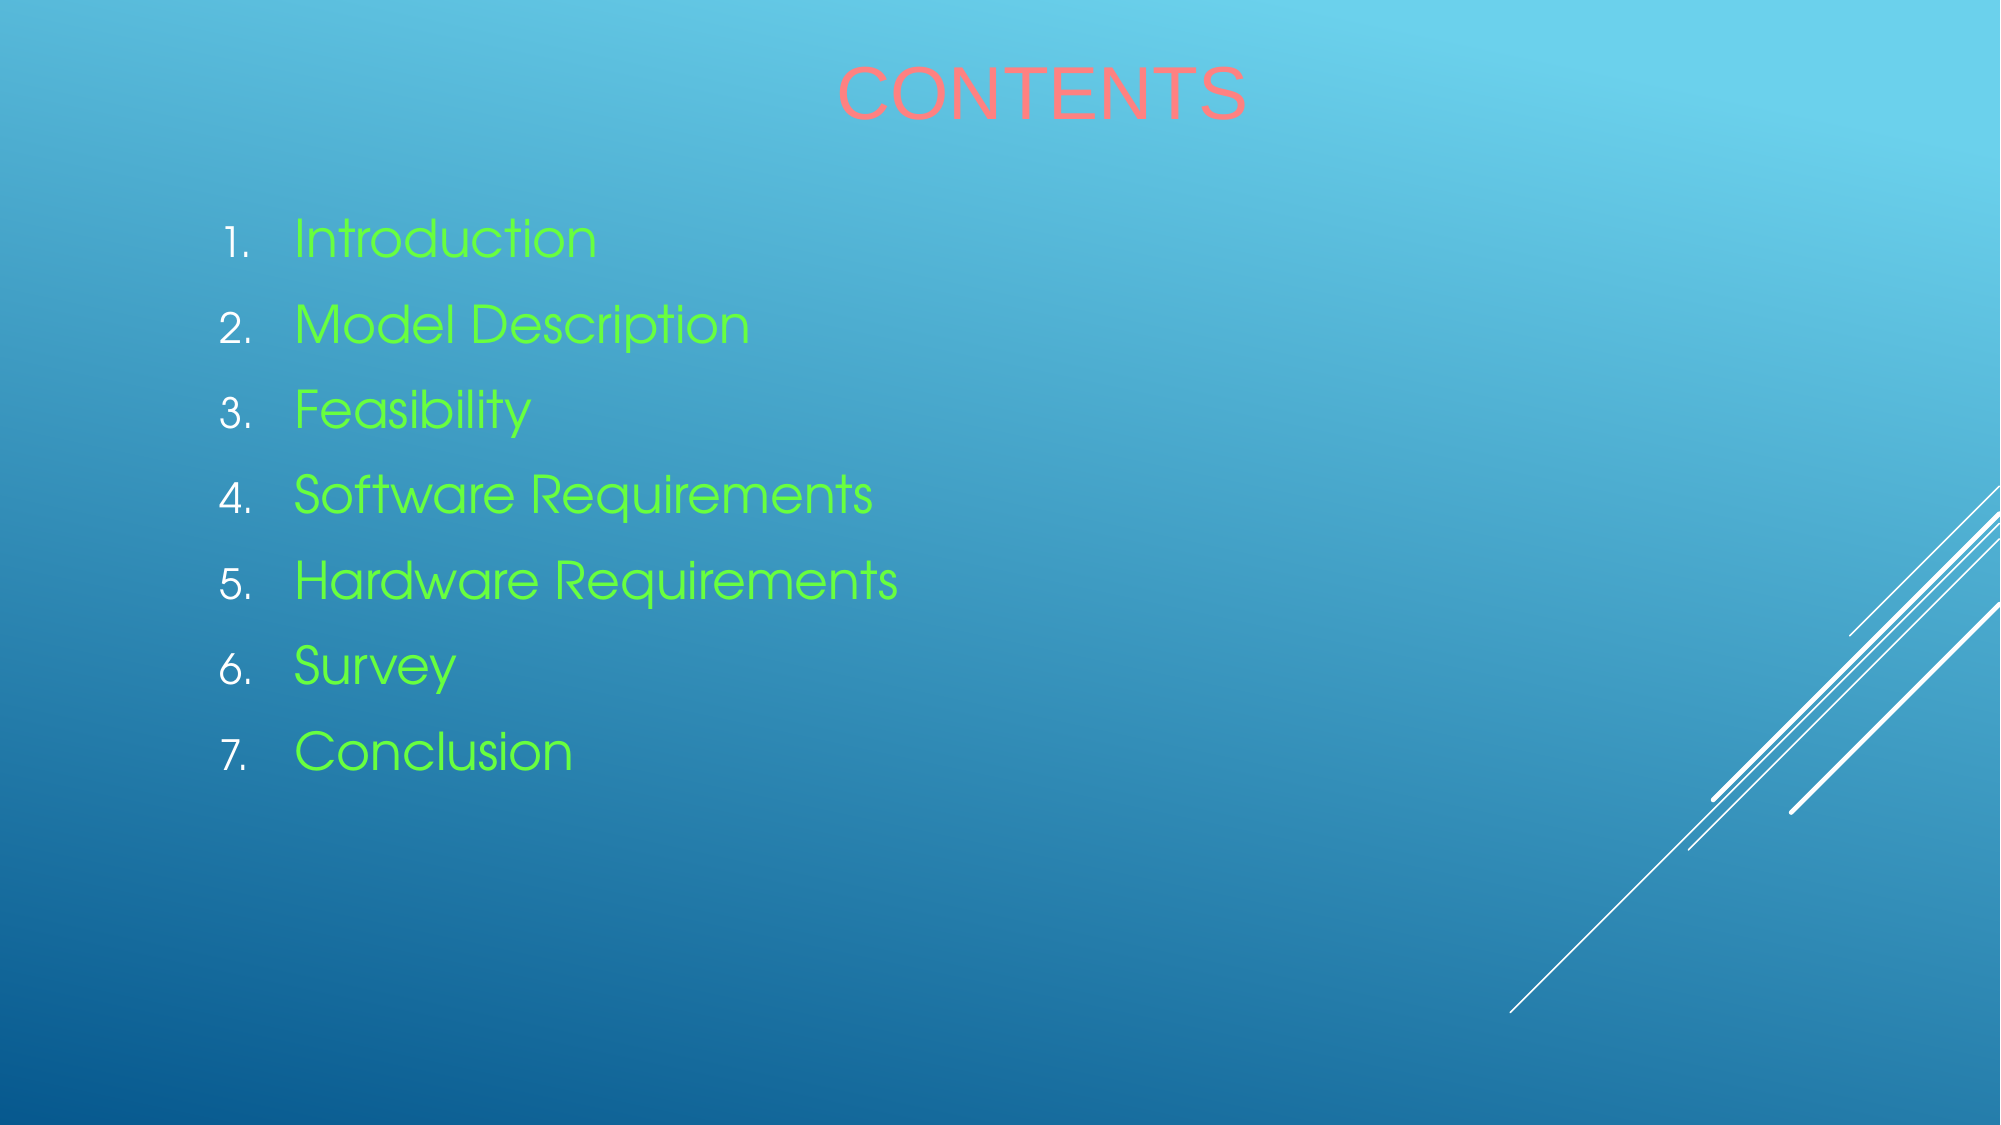

# COntents
Introduction
Model Description
Feasibility
Software Requirements
Hardware Requirements
Survey
Conclusion